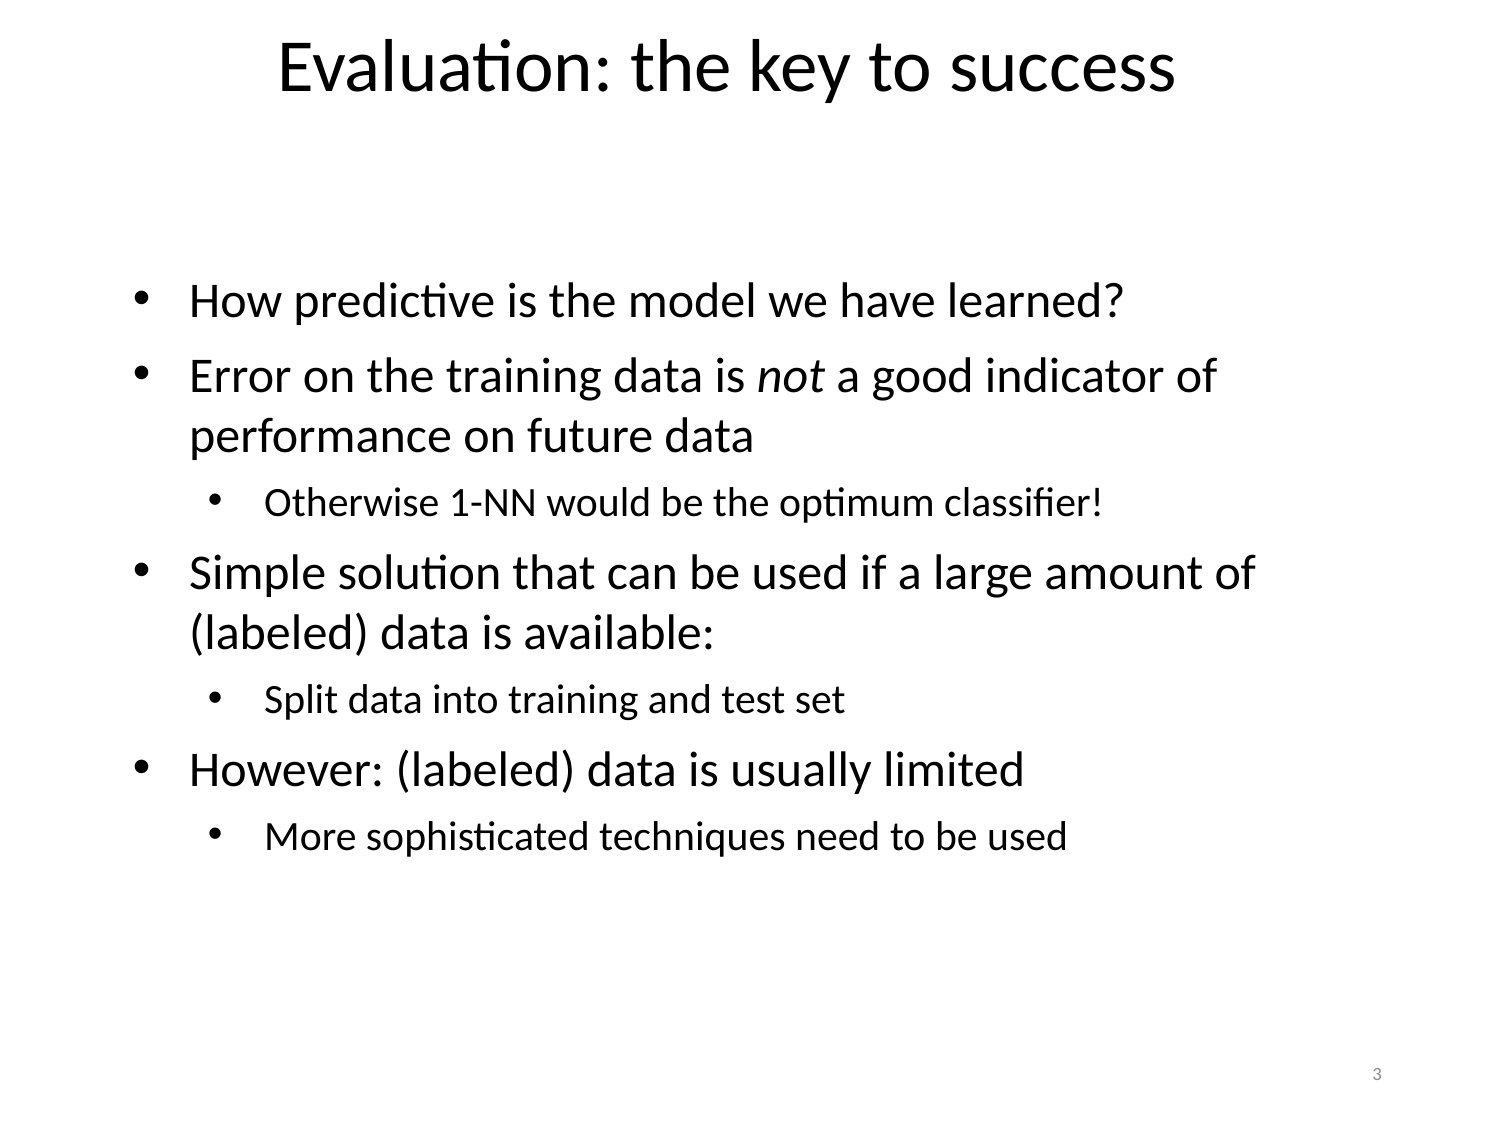

Evaluation: the key to success
How predictive is the model we have learned?
Error on the training data is not a good indicator of performance on future data
Otherwise 1-NN would be the optimum classifier!
Simple solution that can be used if a large amount of (labeled) data is available:
Split data into training and test set
However: (labeled) data is usually limited
More sophisticated techniques need to be used

3